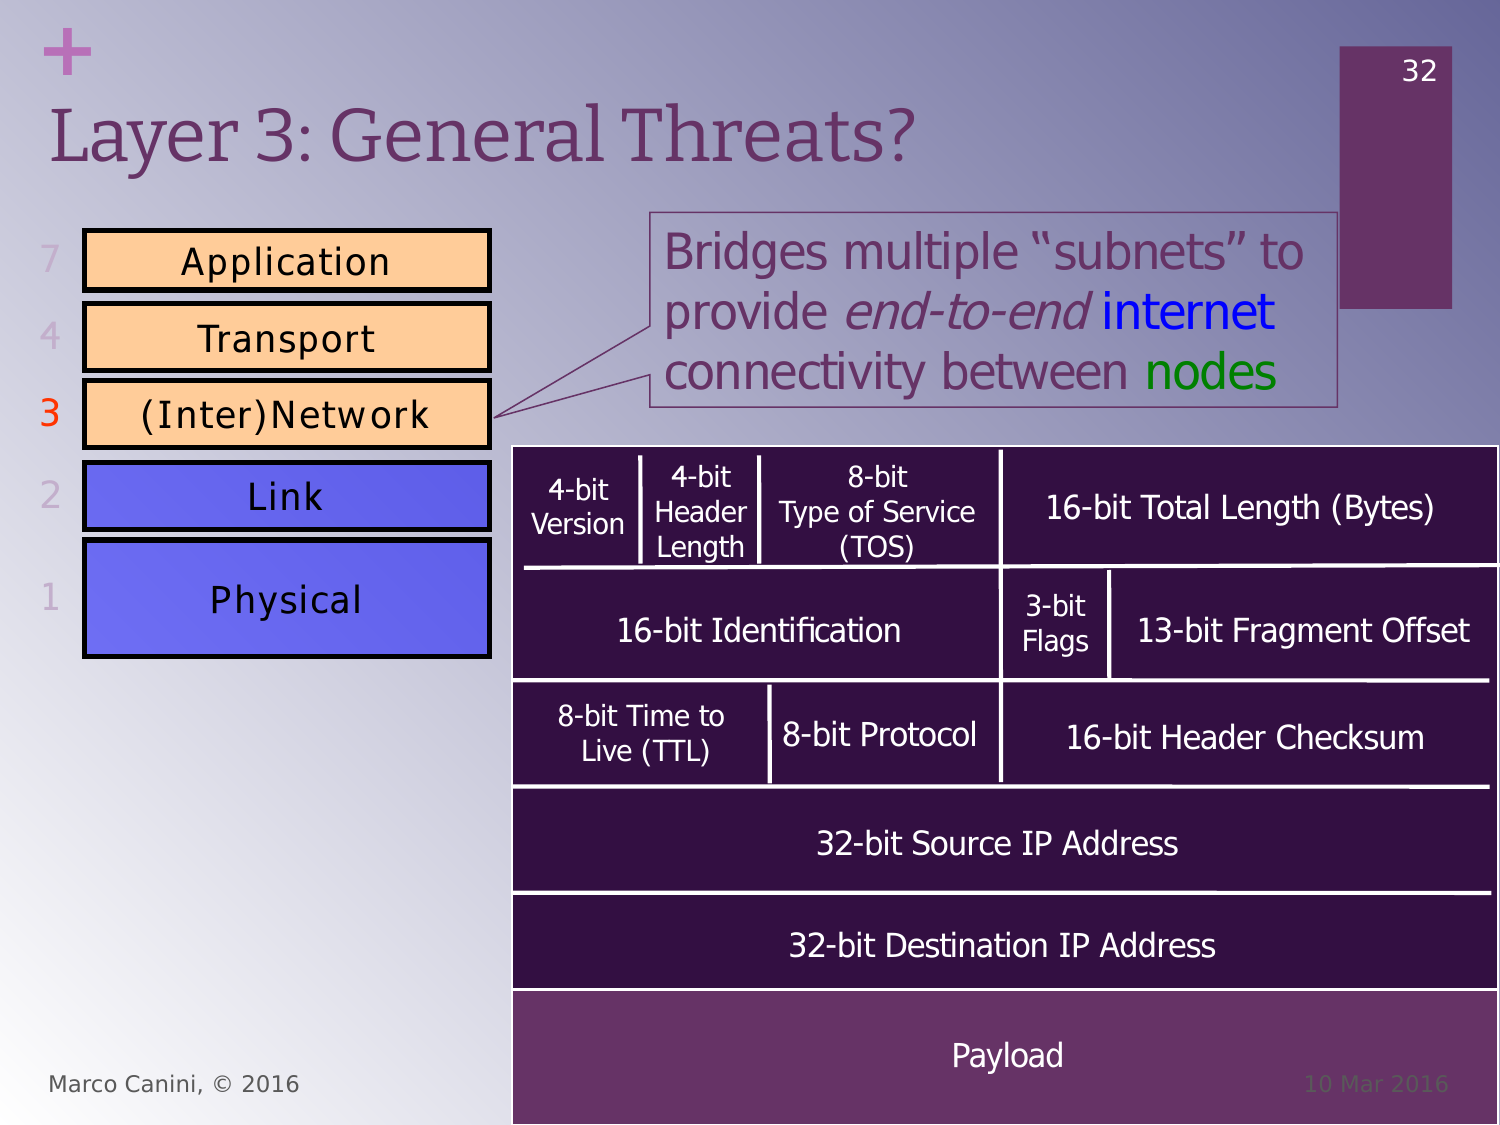

32
# Layer 3: General Threats?
Bridges multiple “subnets” to provide end-to-end internet connectivity between nodes
7
Application
Transport
4
(Inter)Network
3
Link
2
Physical
1

4-bit
Header
Length
8-bit
Type of Service
(TOS)

4-bit
Version
16-bit Total Length (Bytes)

3-bit
Flags
13-bit Fragment Offset
16-bit Identification

8-bit Time to
Live (TTL)
8-bit Protocol
16-bit Header Checksum

32-bit Source IP Address

32-bit Destination IP Address

Payload
Marco Canini, © 2016
10 Mar 2016